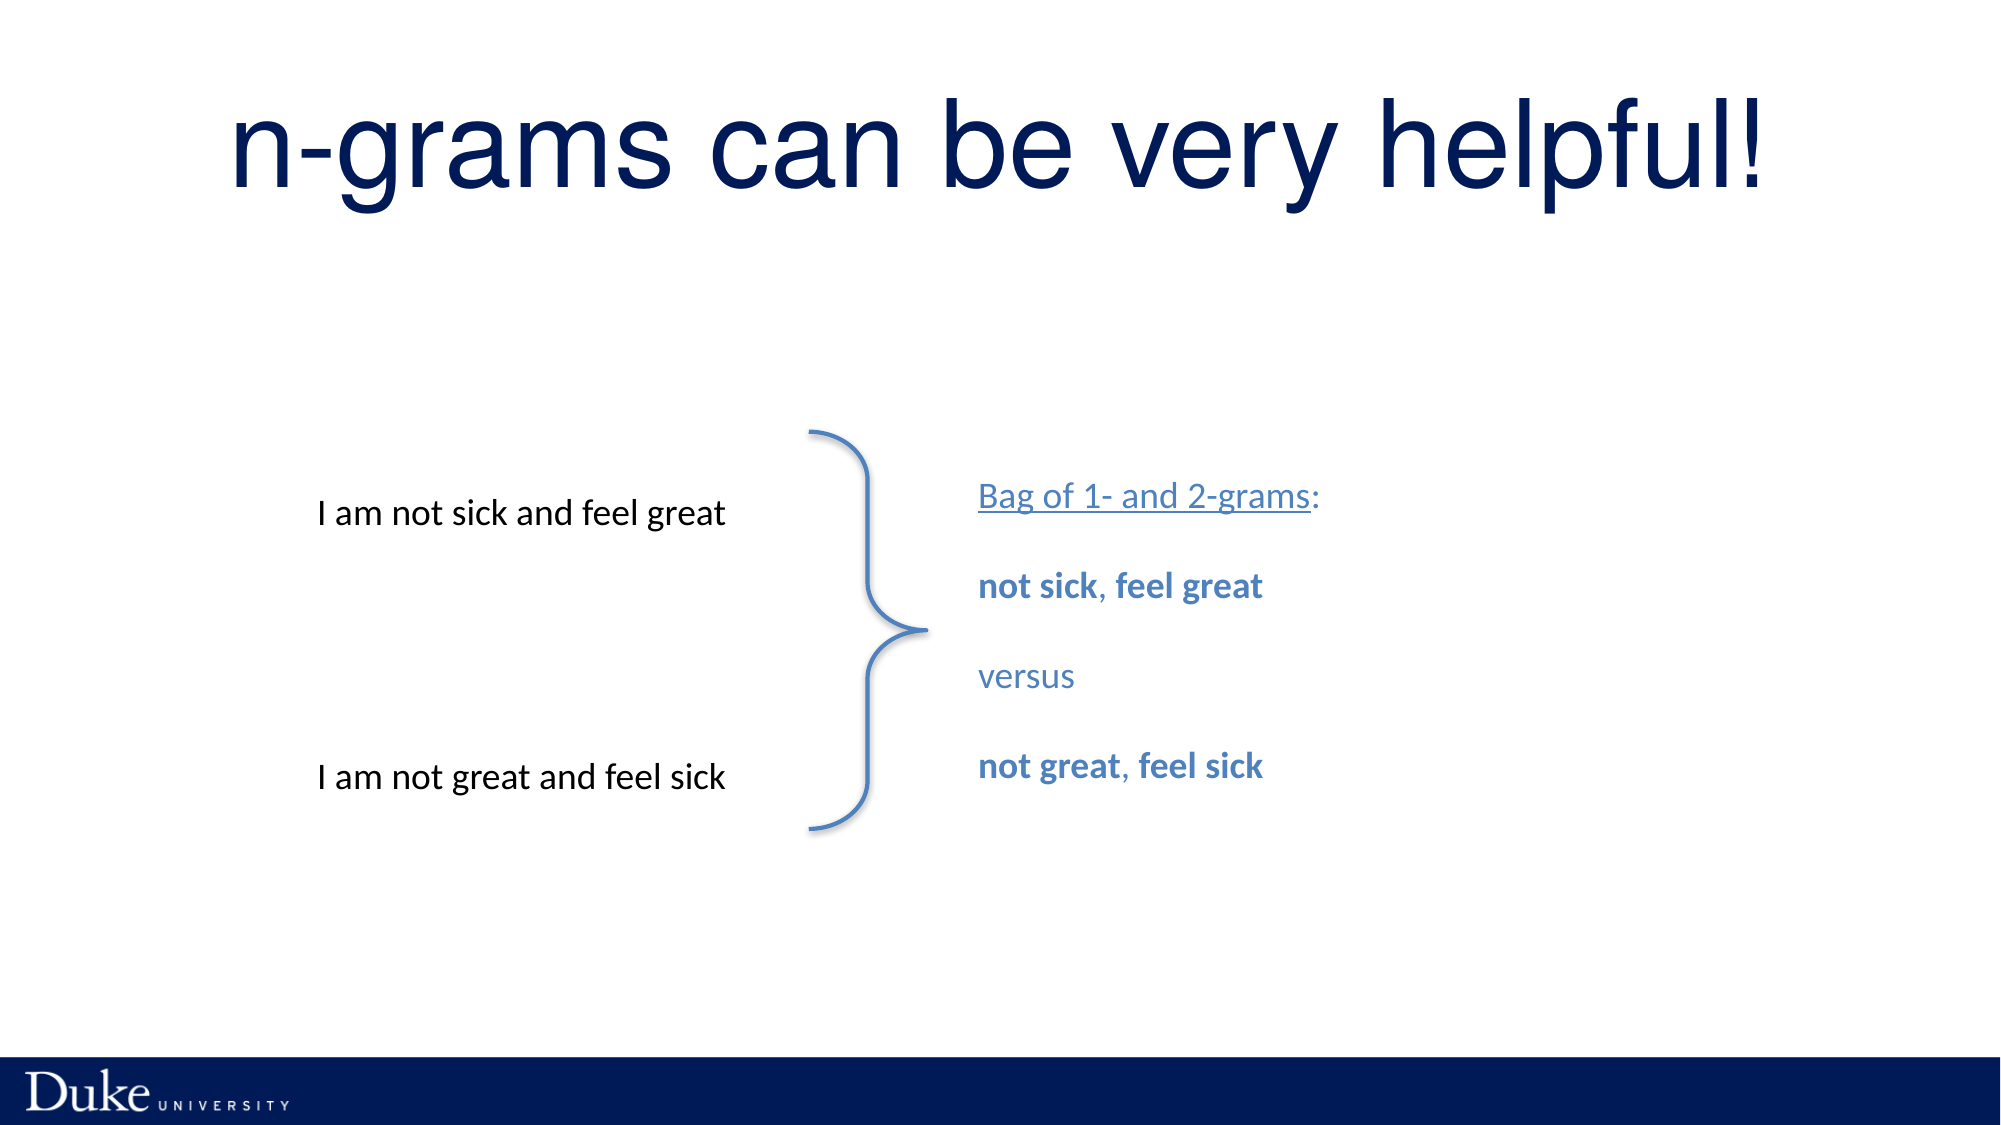

# n-grams can be very helpful!

Bag of 1- and 2-grams:

not sick, feel great

versus

not great, feel sick
I am not sick and feel great
I am not great and feel sick